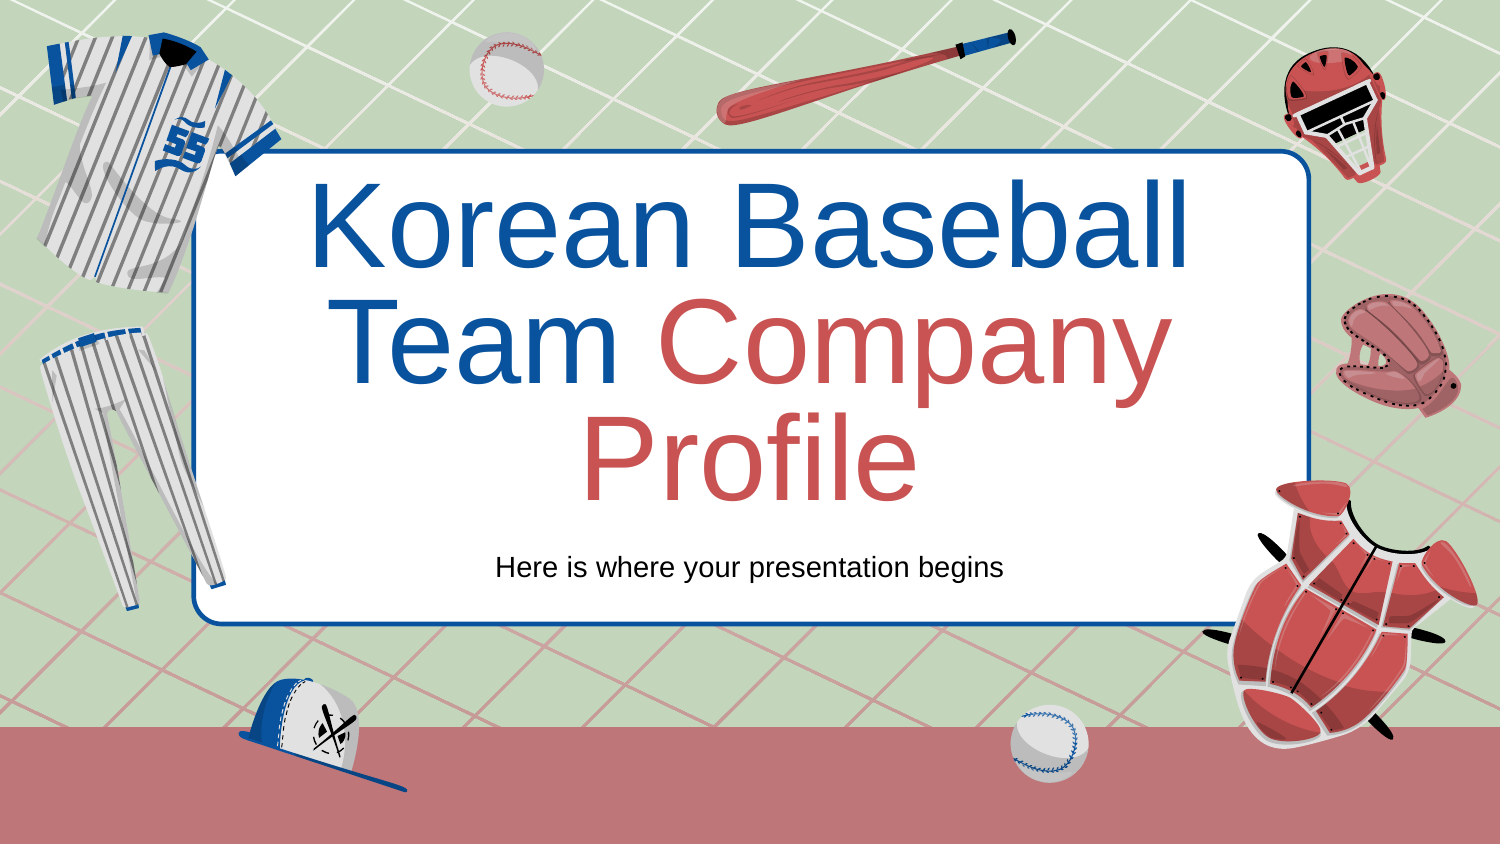

# Korean Baseball Team Company Profile
Here is where your presentation begins